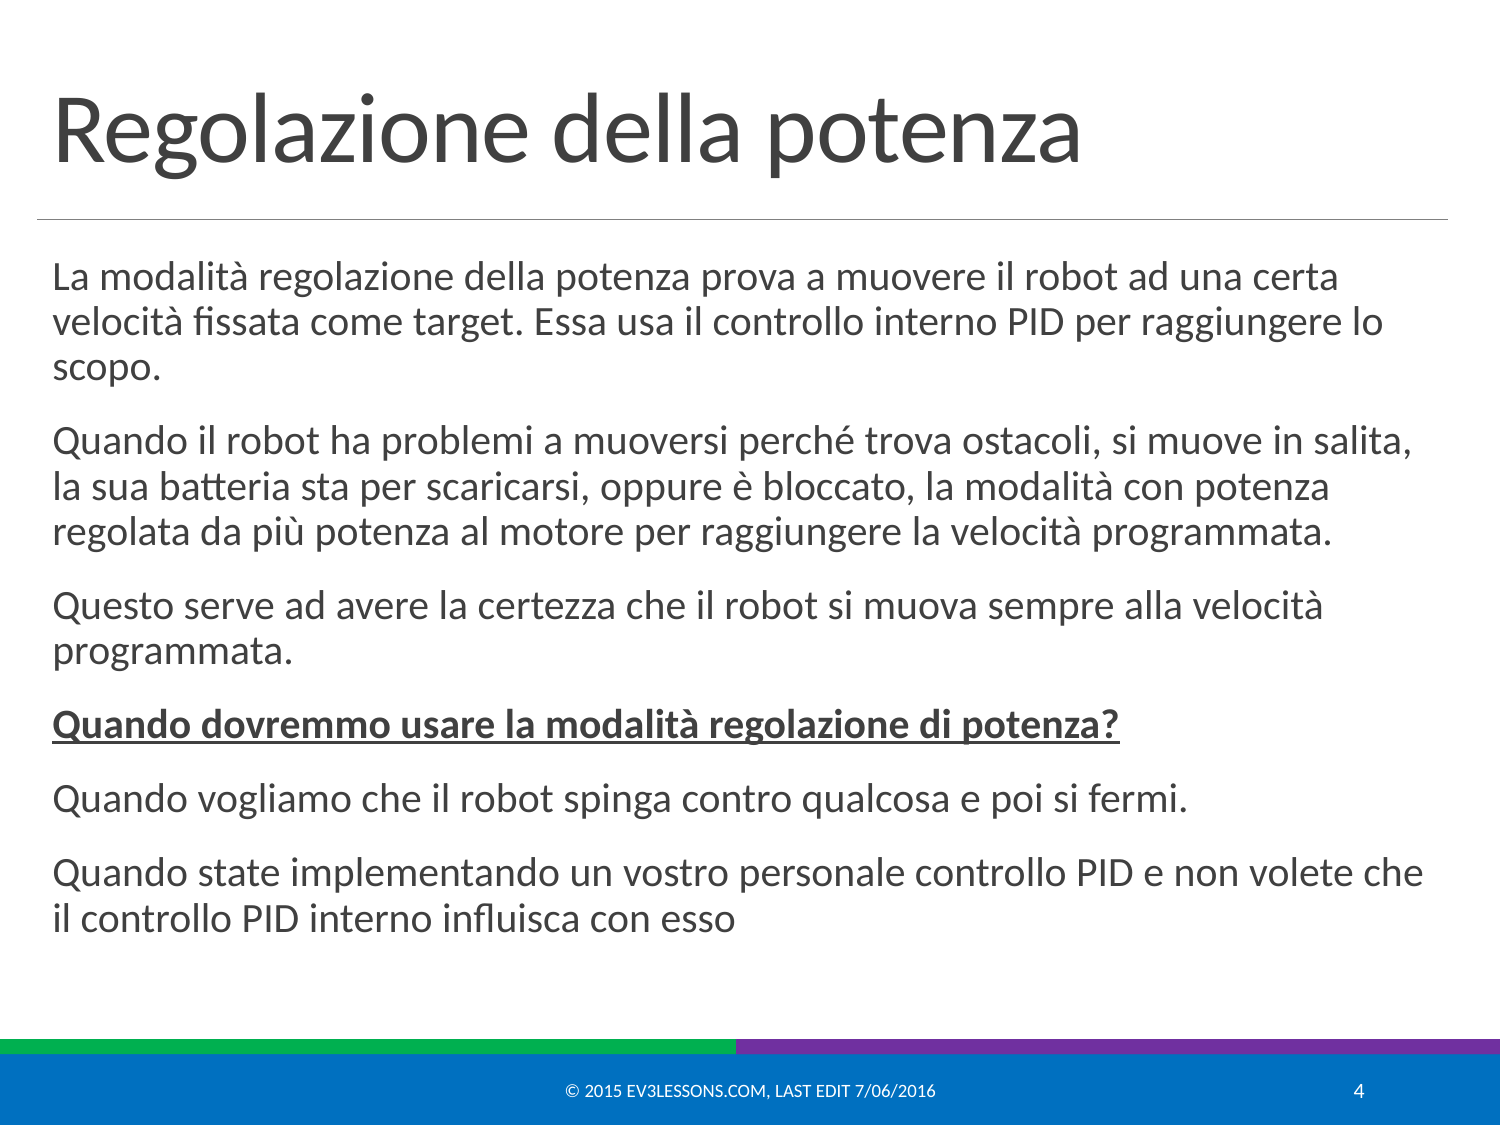

# Regolazione della potenza
La modalità regolazione della potenza prova a muovere il robot ad una certa velocità fissata come target. Essa usa il controllo interno PID per raggiungere lo scopo.
Quando il robot ha problemi a muoversi perché trova ostacoli, si muove in salita, la sua batteria sta per scaricarsi, oppure è bloccato, la modalità con potenza regolata da più potenza al motore per raggiungere la velocità programmata.
Questo serve ad avere la certezza che il robot si muova sempre alla velocità programmata.
Quando dovremmo usare la modalità regolazione di potenza?
Quando vogliamo che il robot spinga contro qualcosa e poi si fermi.
Quando state implementando un vostro personale controllo PID e non volete che il controllo PID interno influisca con esso

© 2015 EV3Lessons.com, Last edit 7/06/2016
4